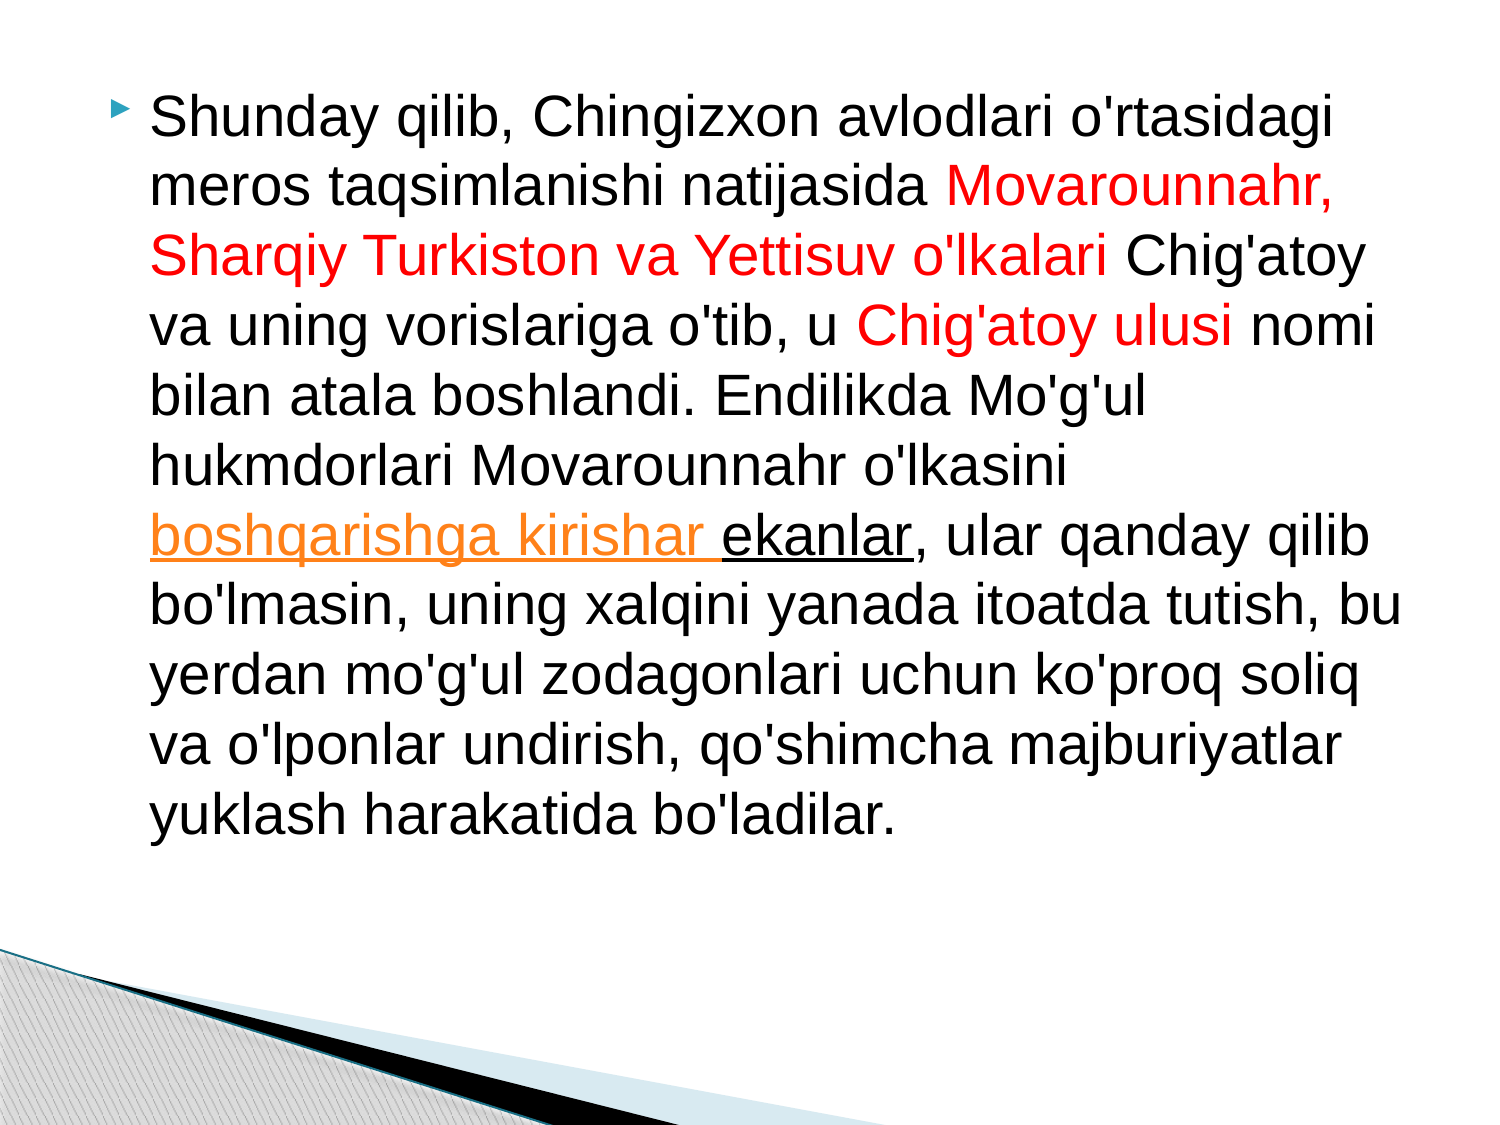

Shunday qilib, Chingizxon avlodlari o'rtasidagi meros taqsimlanishi natijasida Movarounnahr, Sharqiy Turkiston va Yettisuv o'lkalari Chig'atoy va uning vorislariga o'tib, u Chig'atoy ulusi nomi bilan atala boshlandi. Endilikda Mo'g'ul hukmdorlari Movarounnahr o'lkasini boshqarishga kirishar ekanlar, ular qanday qilib bo'lmasin, uning xalqini yanada itoatda tutish, bu yerdan mo'g'ul zodagonlari uchun ko'proq soliq va o'lponlar undirish, qo'shimcha majburiyatlar yuklash harakatida bo'ladilar.